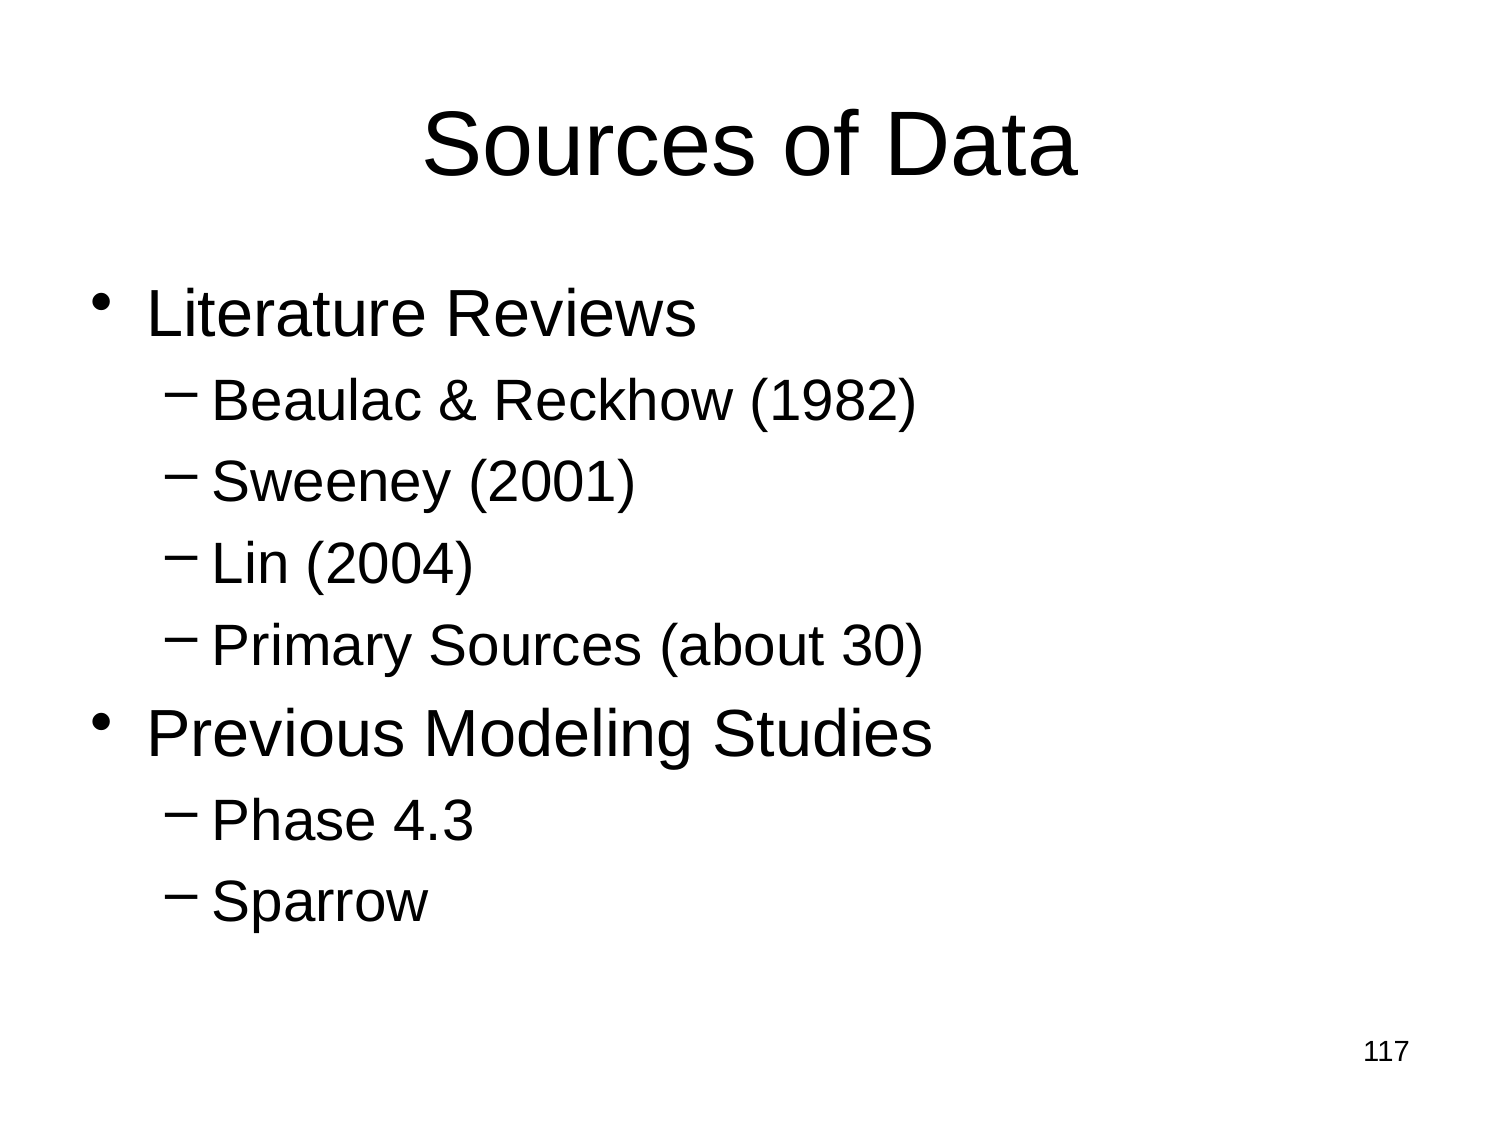

# Sources of Data
Literature Reviews
Beaulac & Reckhow (1982)
Sweeney (2001)
Lin (2004)
Primary Sources (about 30)
Previous Modeling Studies
Phase 4.3
Sparrow
117